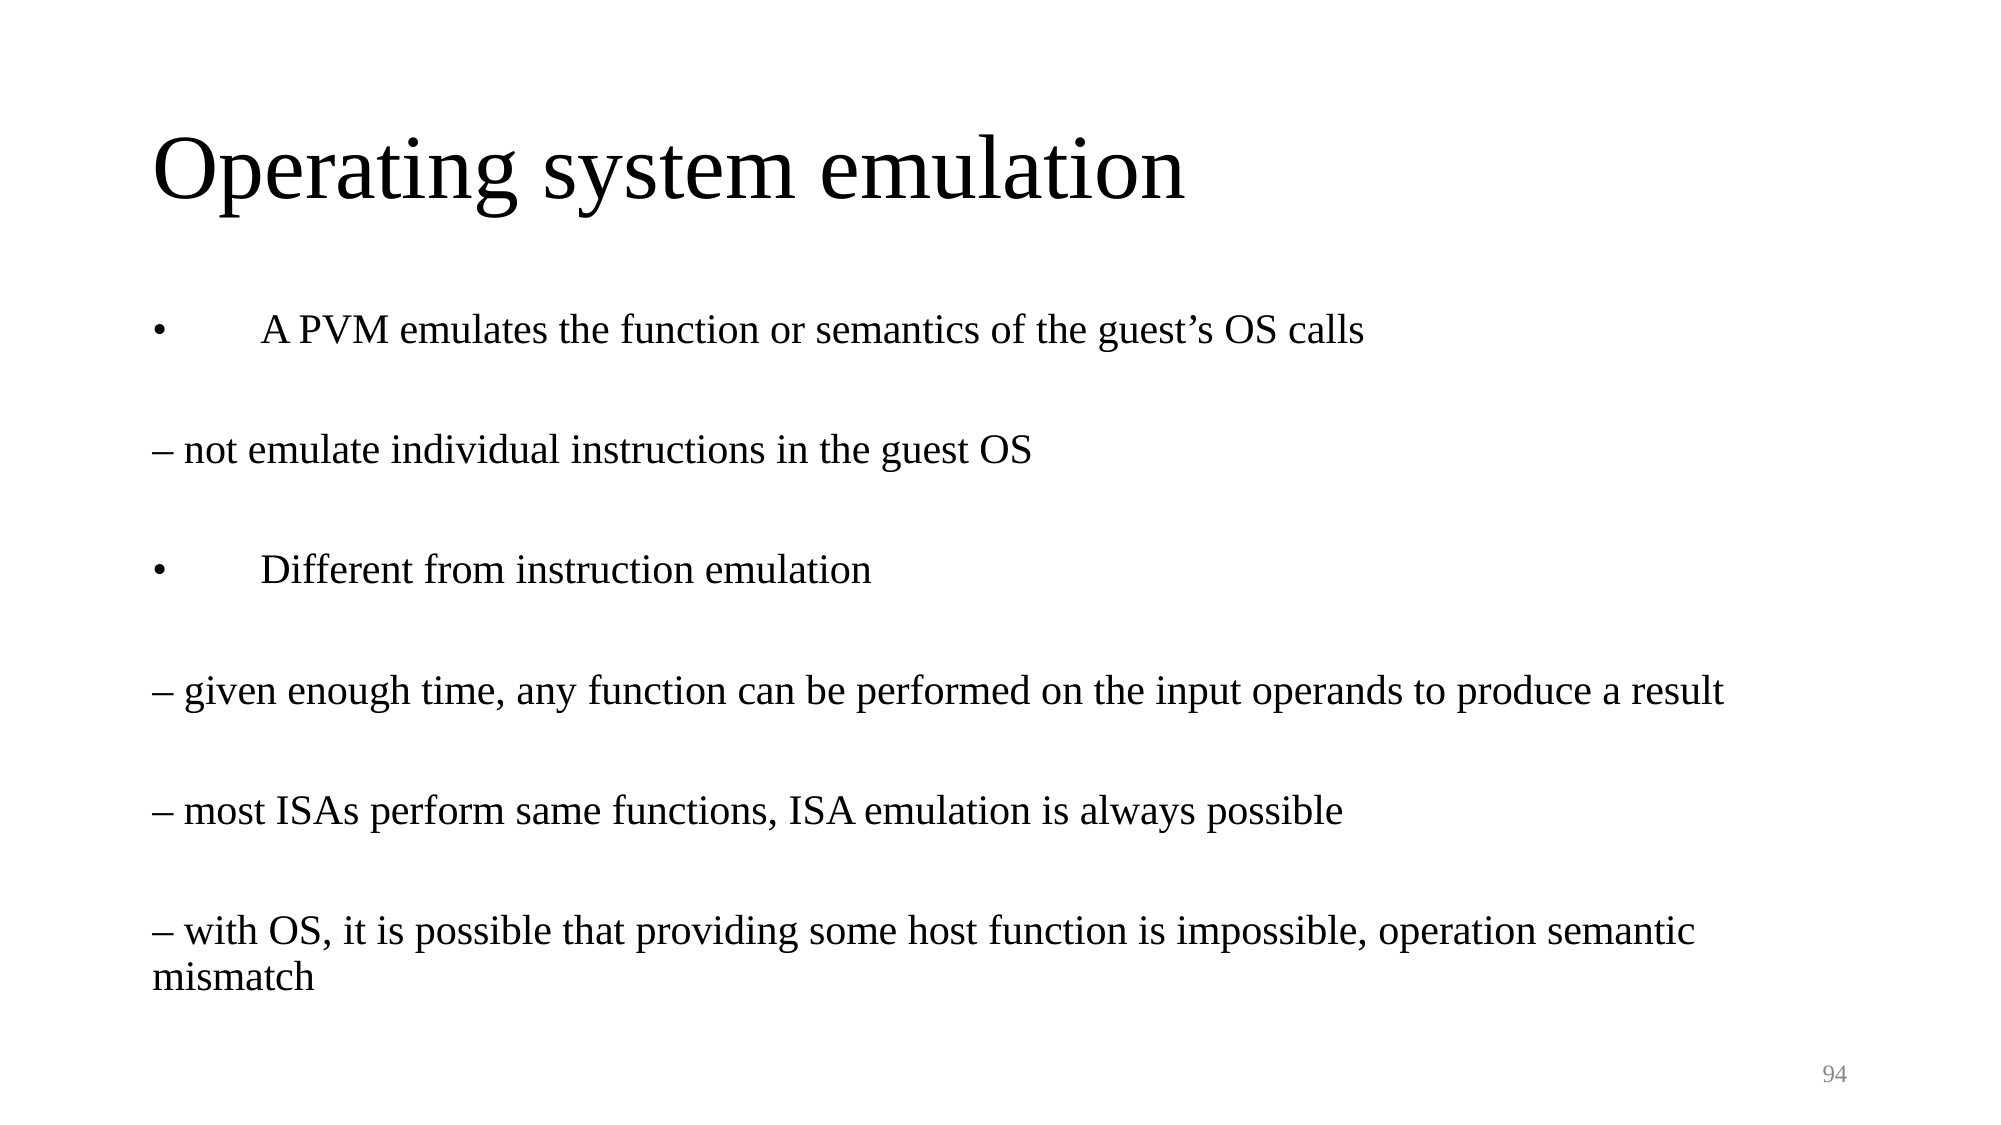

# Operating system emulation
•	A PVM emulates the function or semantics of the guest’s OS calls

– not emulate individual instructions in the guest OS

•	Different from instruction emulation

– given enough time, any function can be performed on the input operands to produce a result

– most ISAs perform same functions, ISA emulation is always possible

– with OS, it is possible that providing some host function is impossible, operation semantic mismatch

94